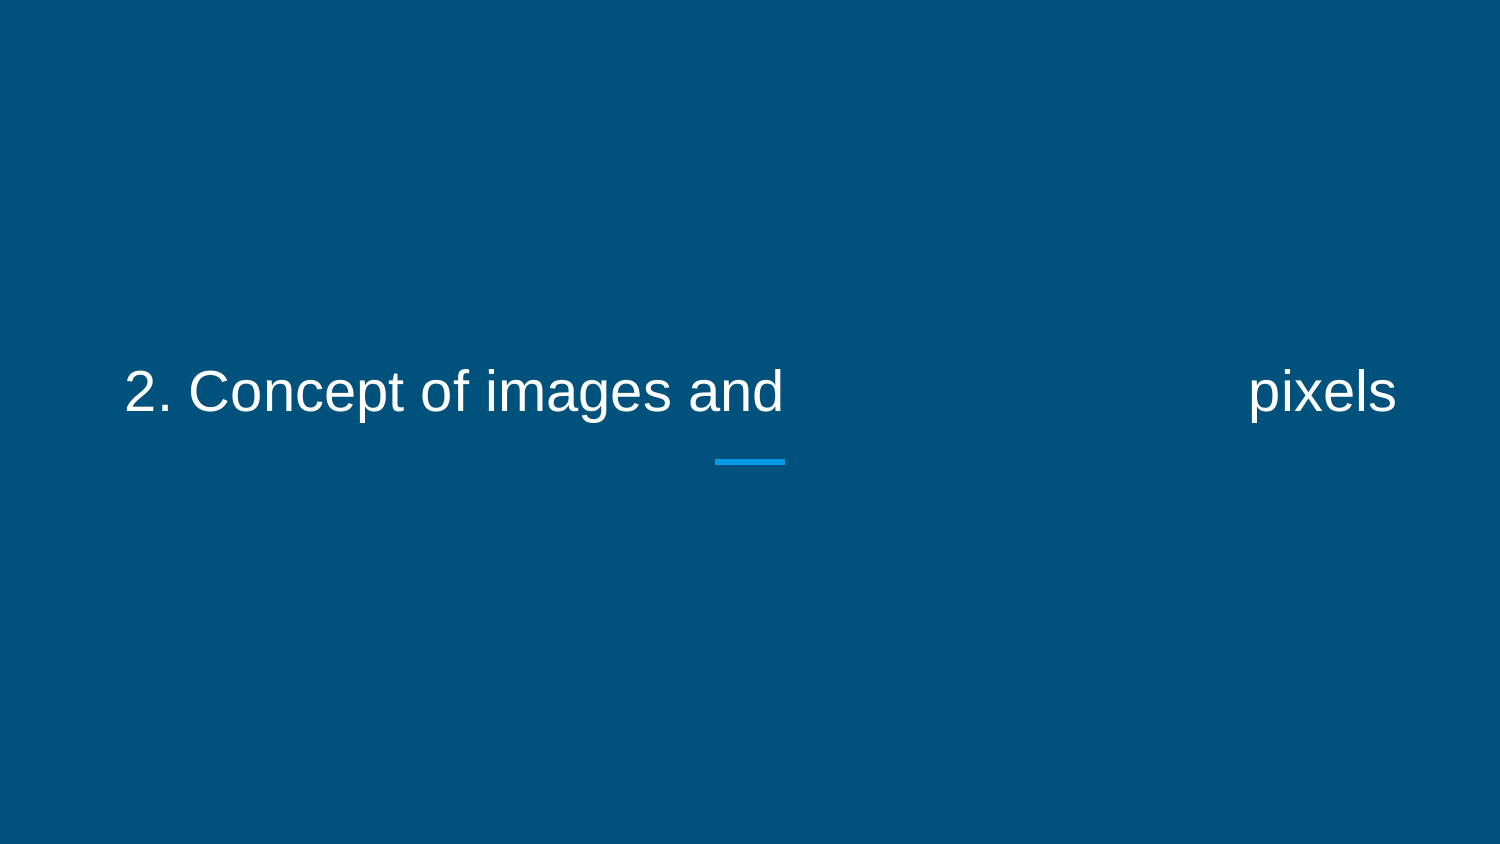

# 2. Concept of images and                             pixels